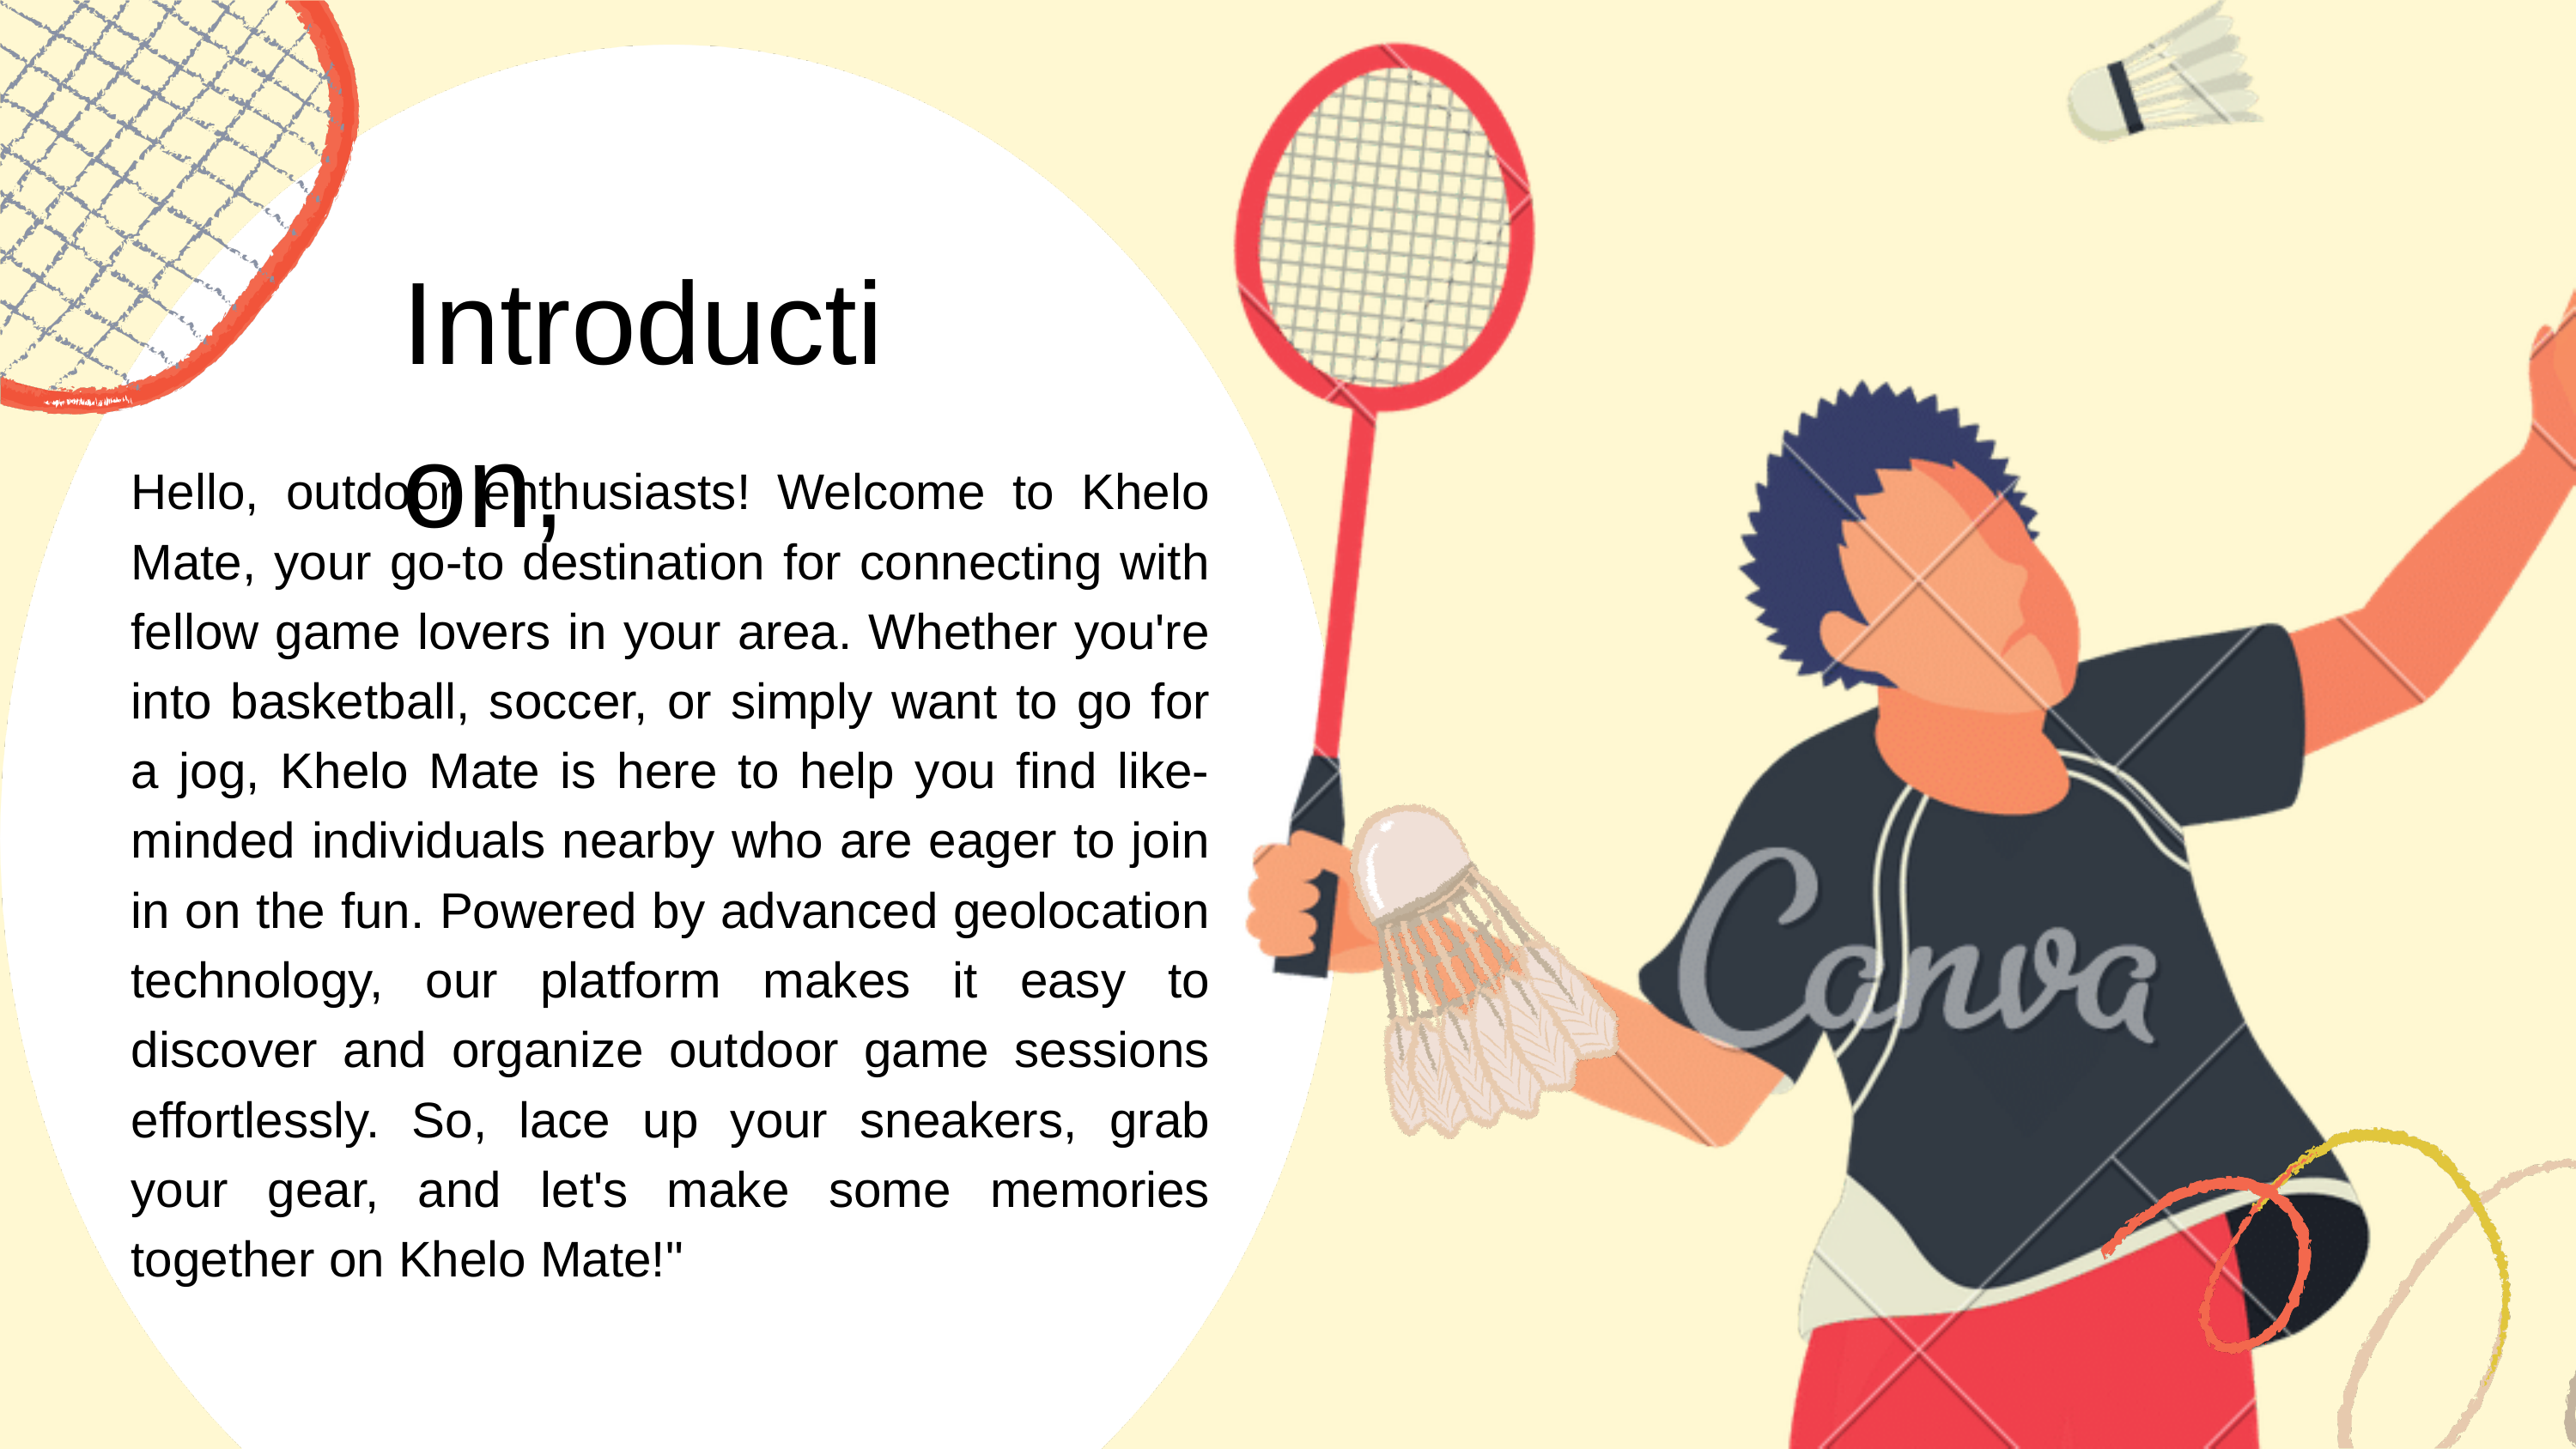

Introduction,
Hello, outdoor enthusiasts! Welcome to Khelo Mate, your go-to destination for connecting with fellow game lovers in your area. Whether you're into basketball, soccer, or simply want to go for a jog, Khelo Mate is here to help you find like- minded individuals nearby who are eager to join in on the fun. Powered by advanced geolocation technology, our platform makes it easy to discover and organize outdoor game sessions effortlessly. So, lace up your sneakers, grab your gear, and let's make some memories together on Khelo Mate!"